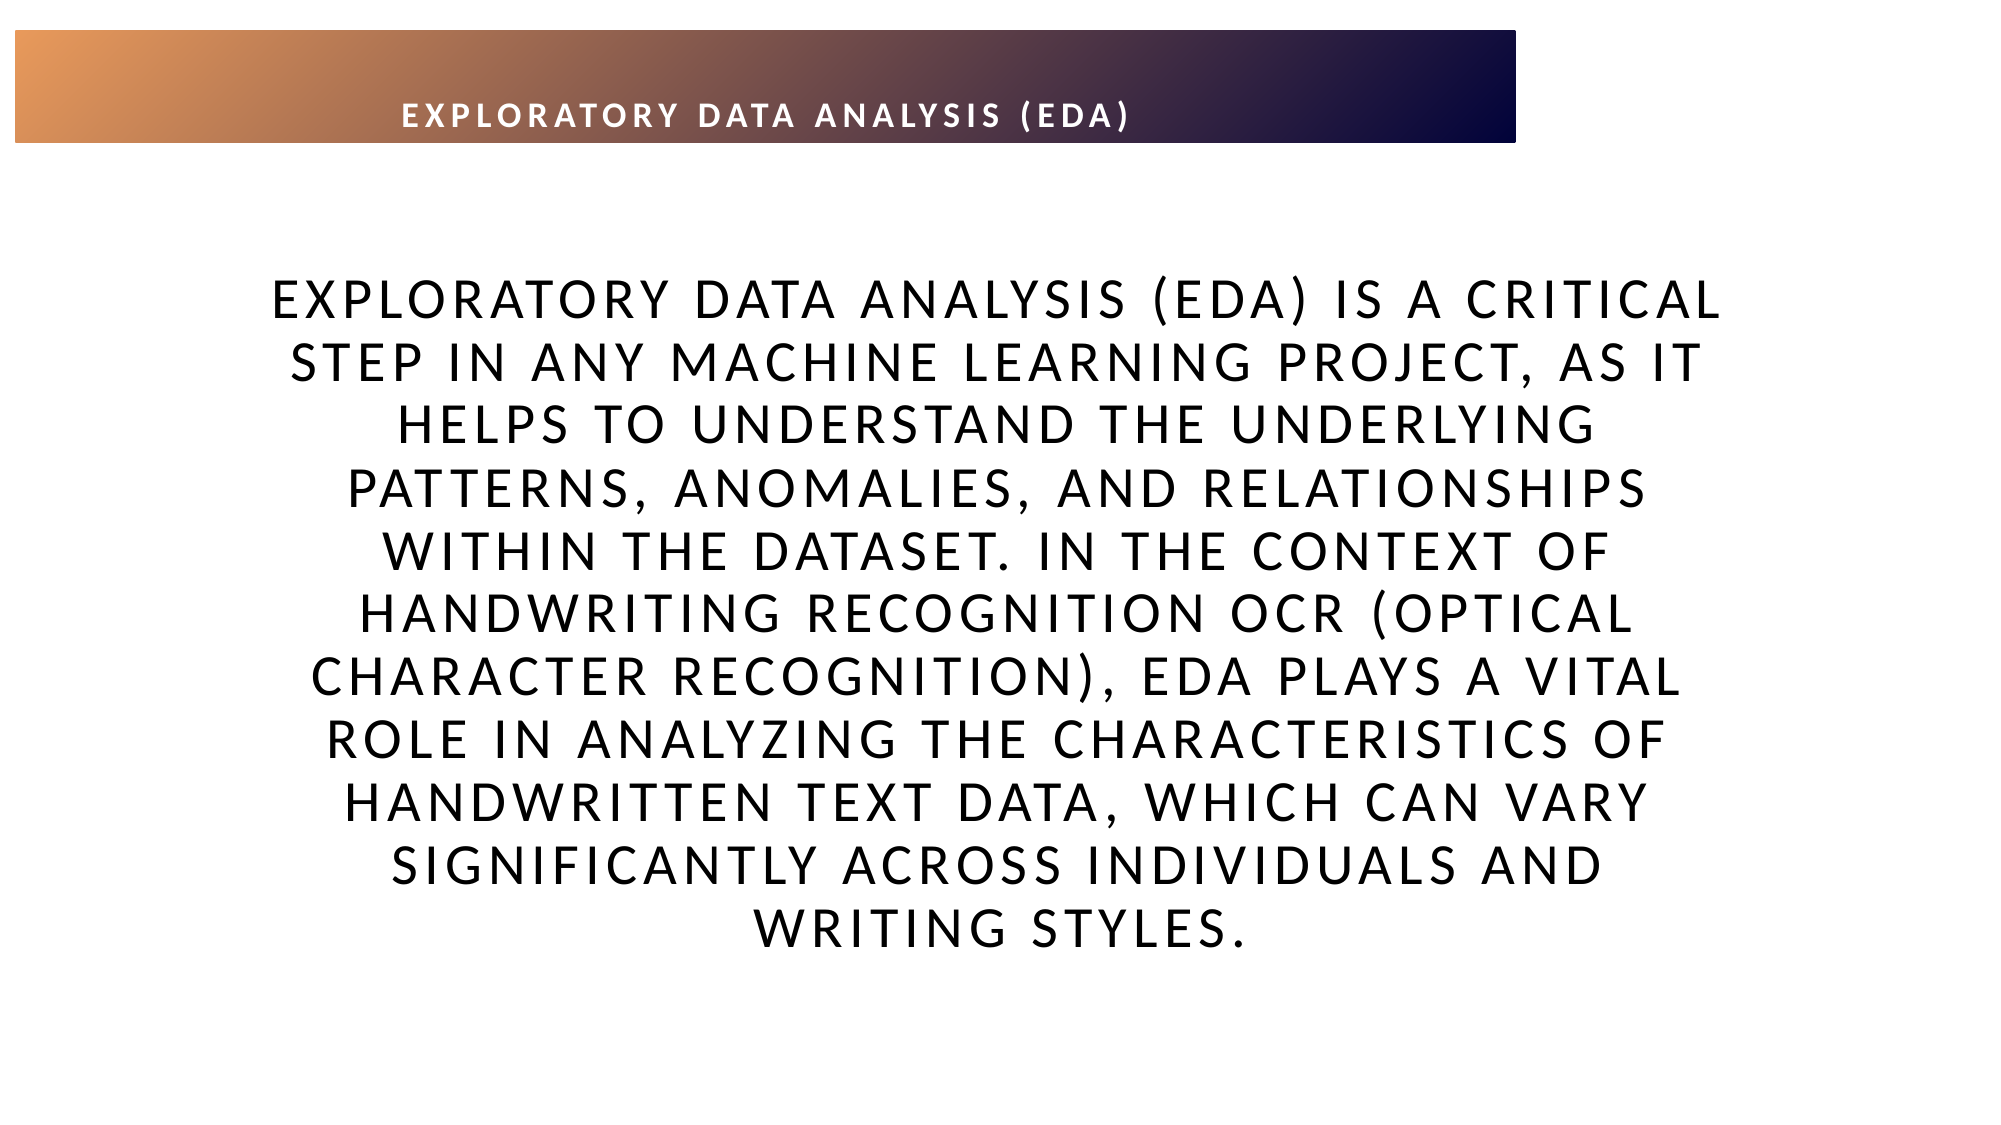

Exploratory Data Analysis (EDA)

# Exploratory Data Analysis (EDA) is a critical step in any machine learning project, as it helps to understand the underlying patterns, anomalies, and relationships within the dataset. In the context of handwriting recognition OCR (Optical Character Recognition), EDA plays a vital role in analyzing the characteristics of handwritten text data, which can vary significantly across individuals and writing styles.